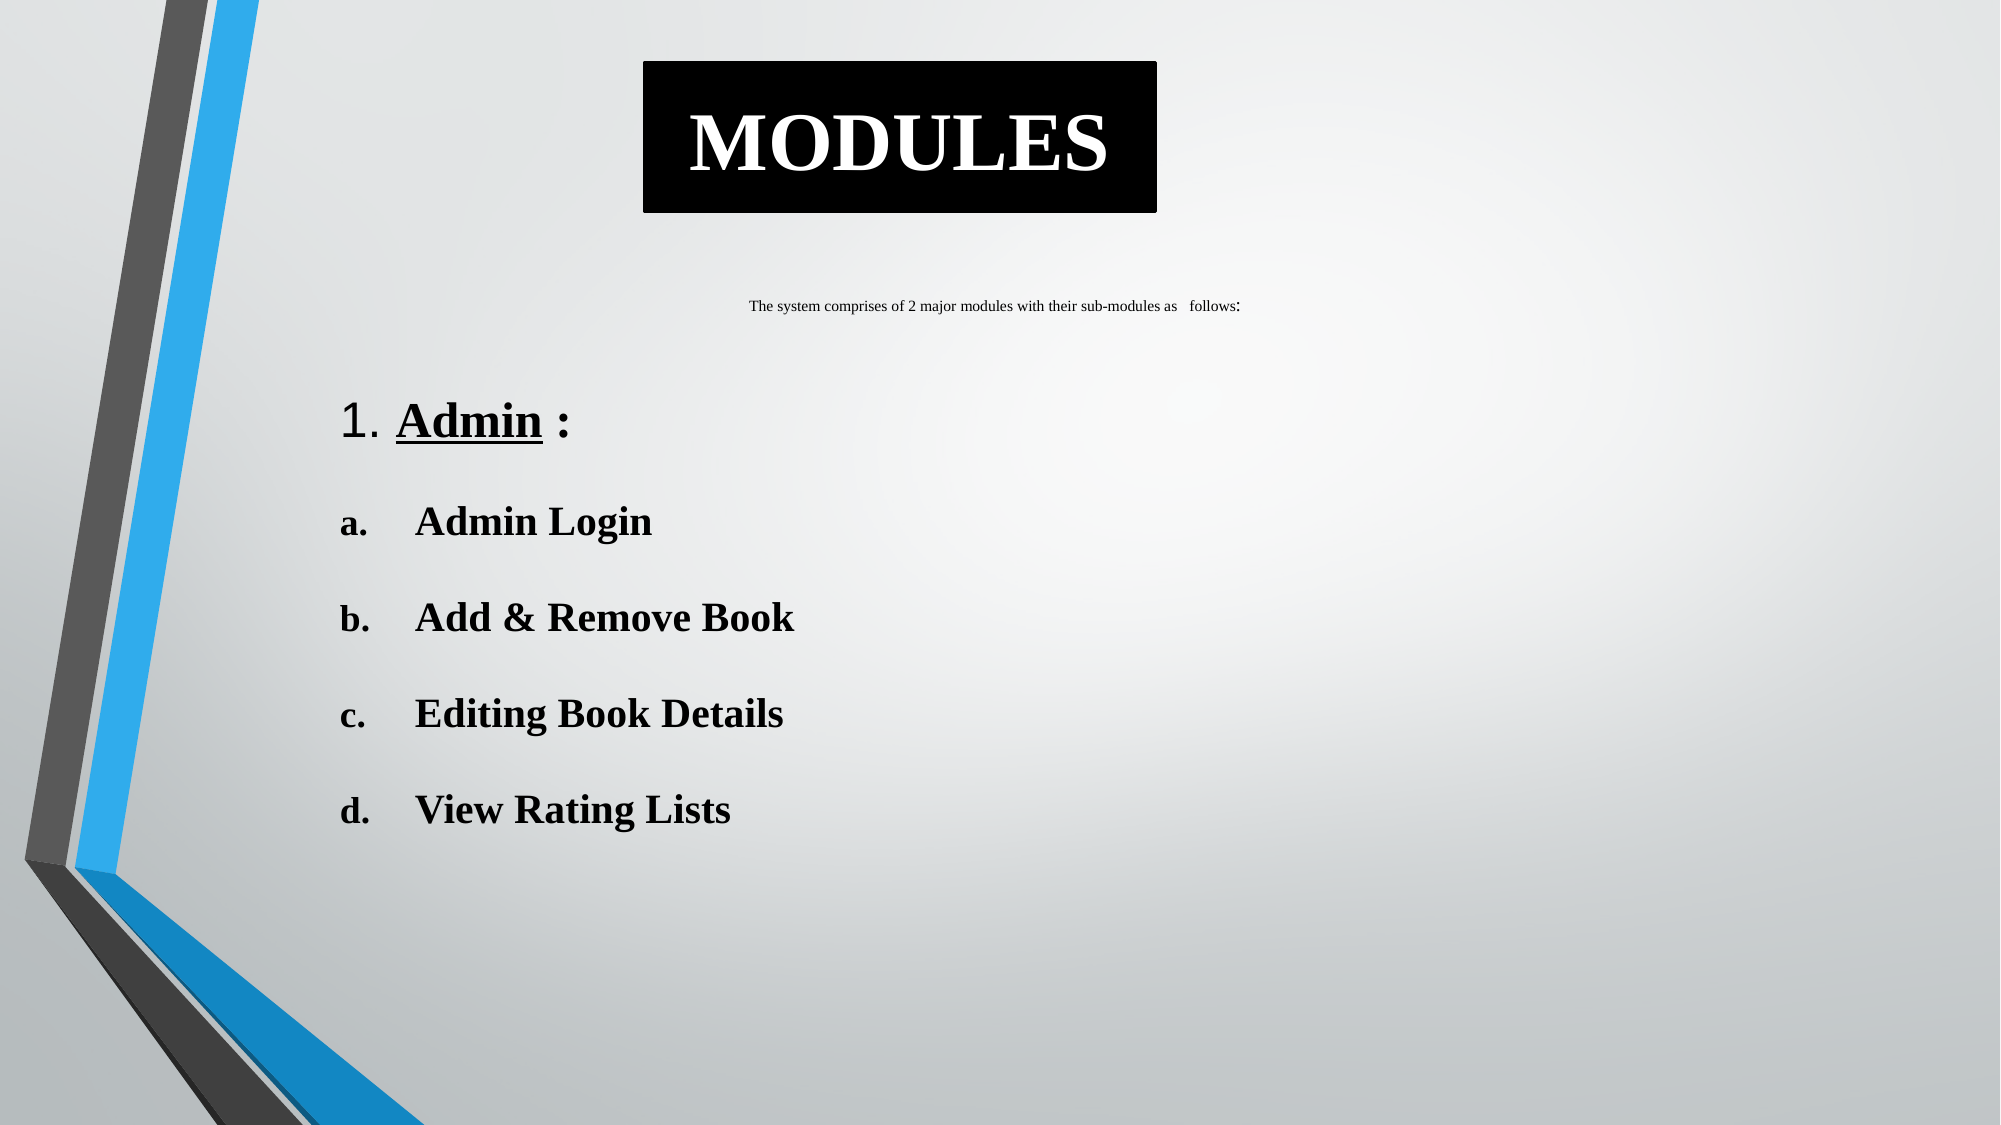

MODULES
# The system comprises of 2 major modules with their sub-modules as   follows:
1. Admin :
Admin Login
Add & Remove Book
Editing Book Details
View Rating Lists